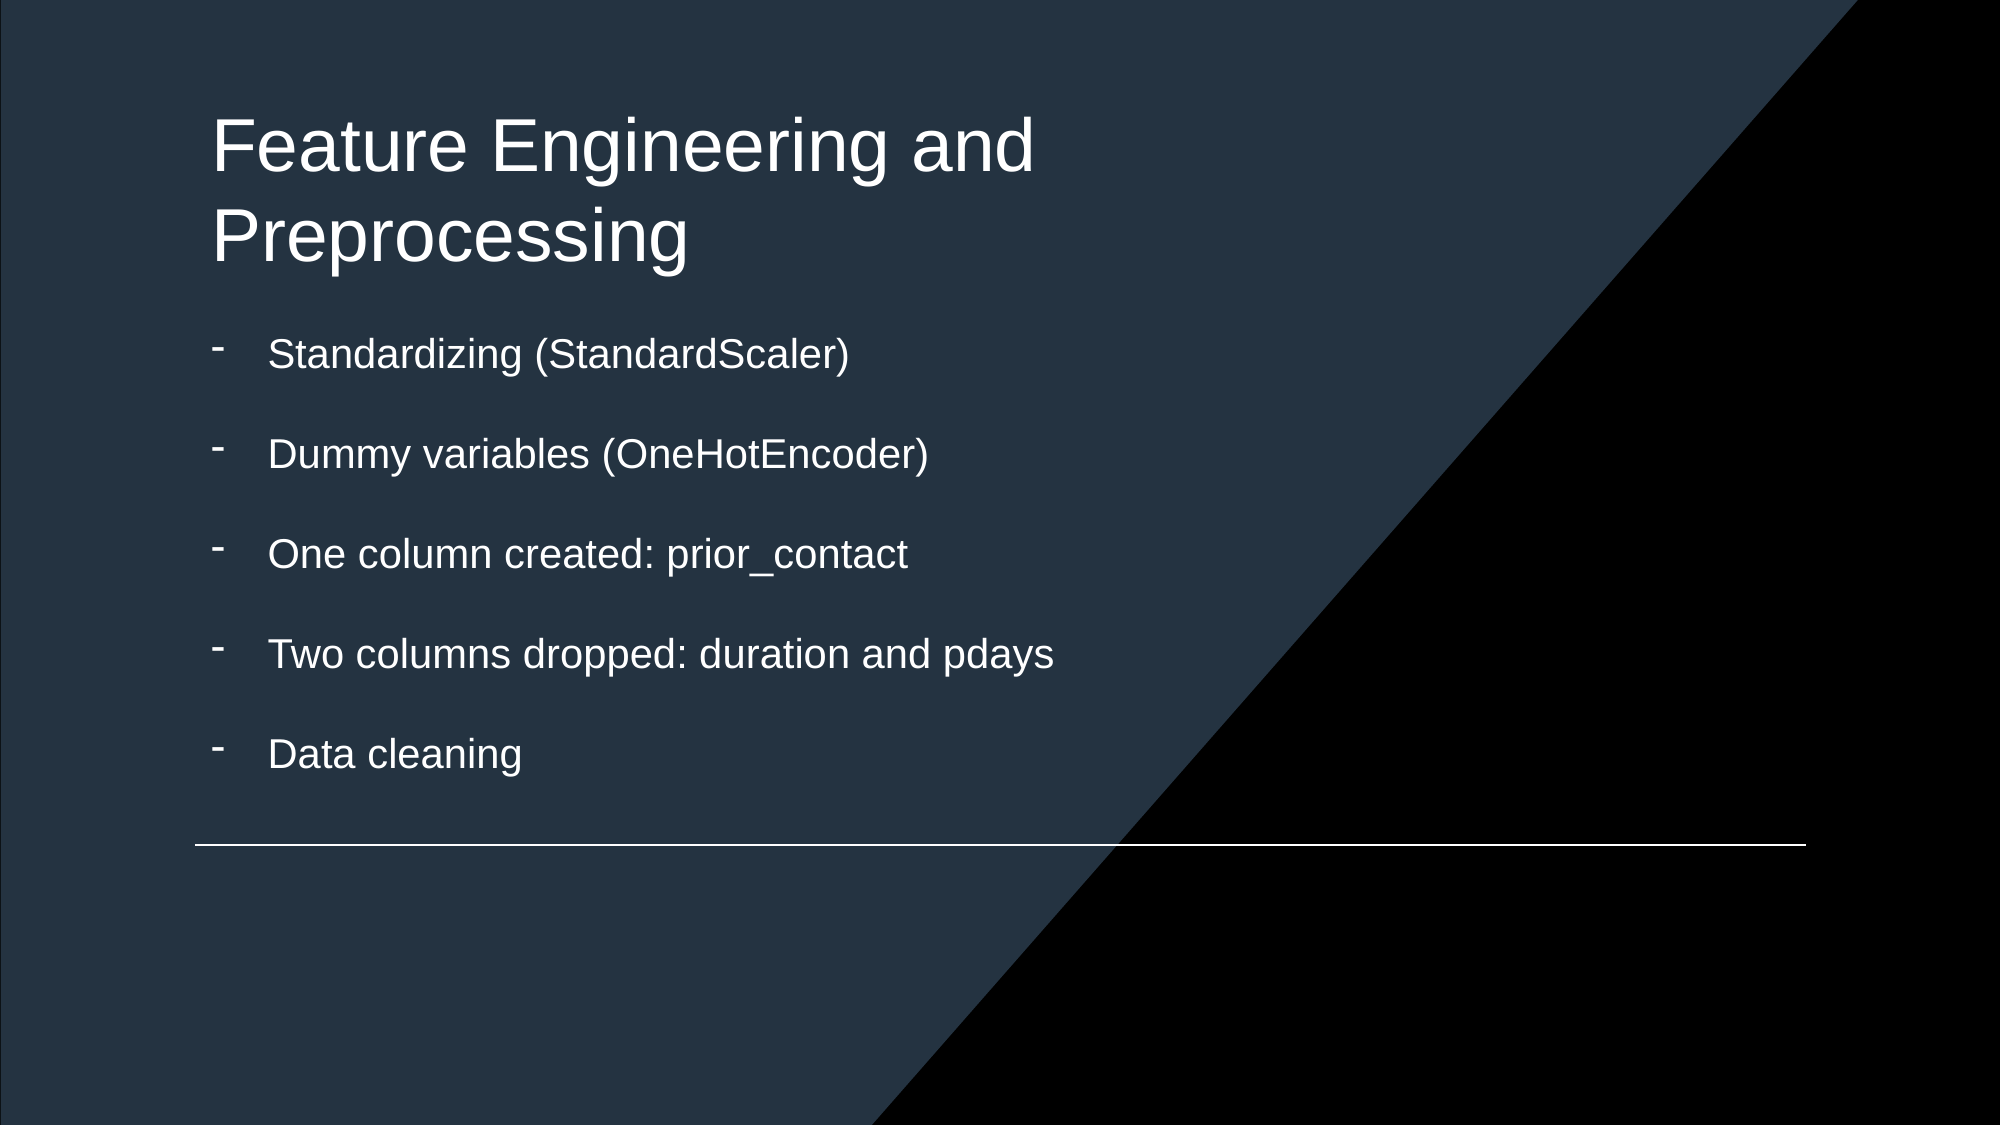

Feature Engineering and Preprocessing

Standardizing (StandardScaler)

Dummy variables (OneHotEncoder)

One column created: prior_contact

Two columns dropped: duration and pdays

Data cleaning